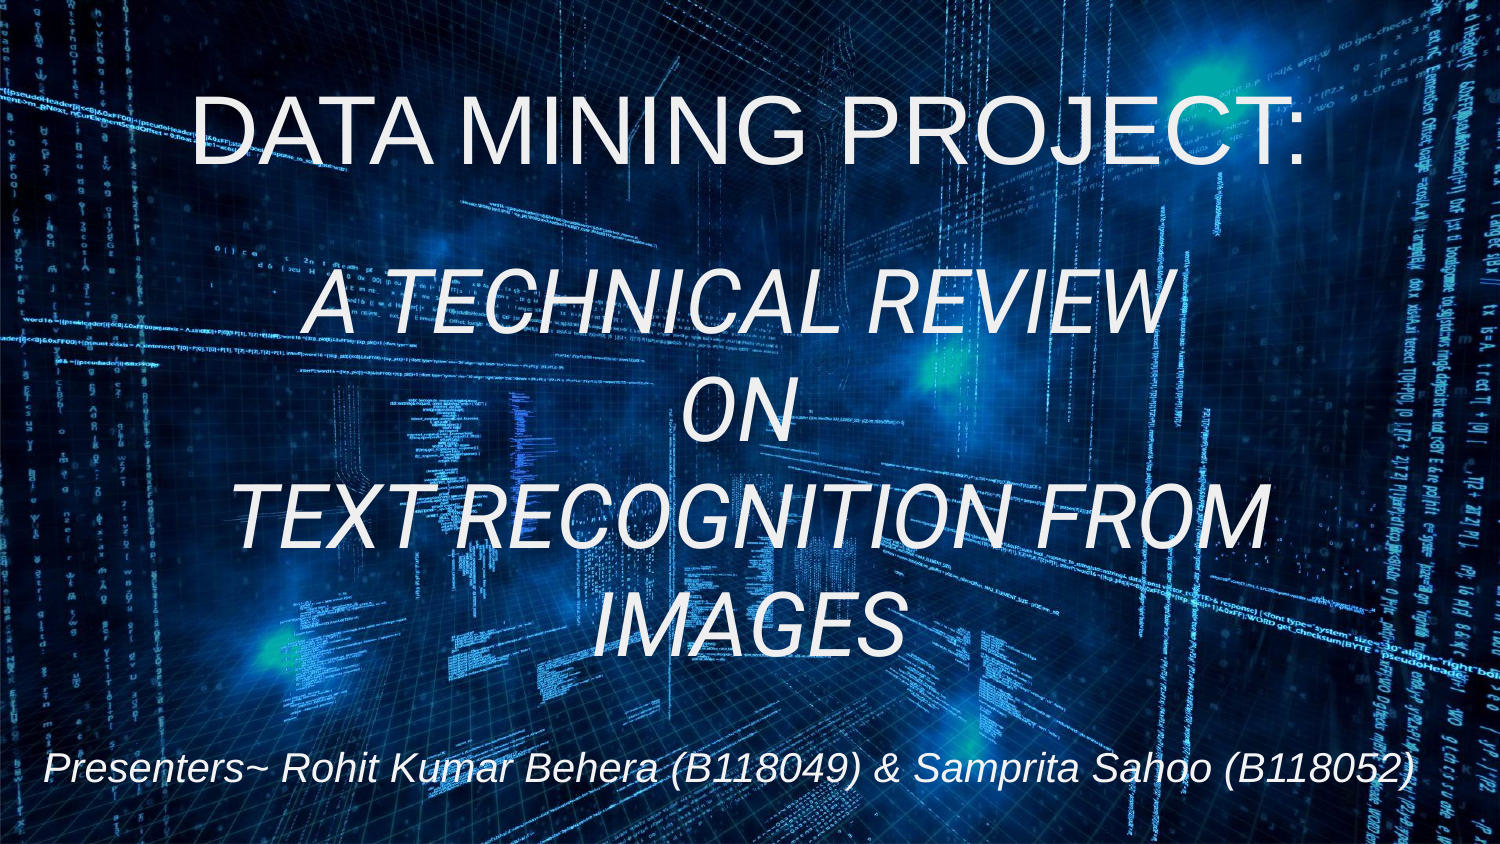

DATA MINING PROJECT:

A TECHNICAL REVIEW
ON
TEXT RECOGNITION FROM IMAGES
Presenters~ Rohit Kumar Behera (B118049) & Samprita Sahoo (B118052)